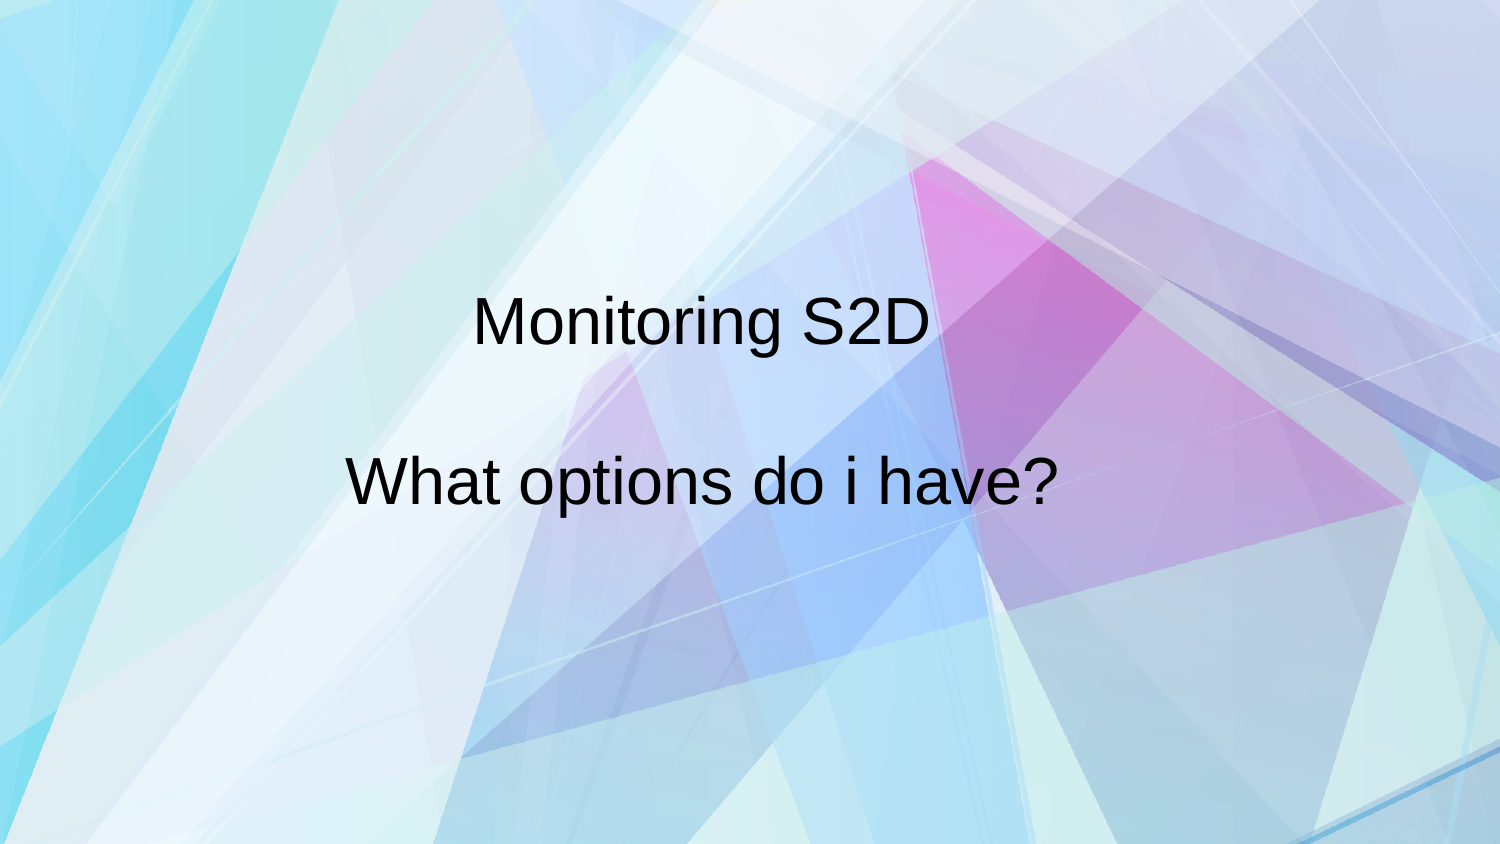

# Monitoring S2D What options do i have?